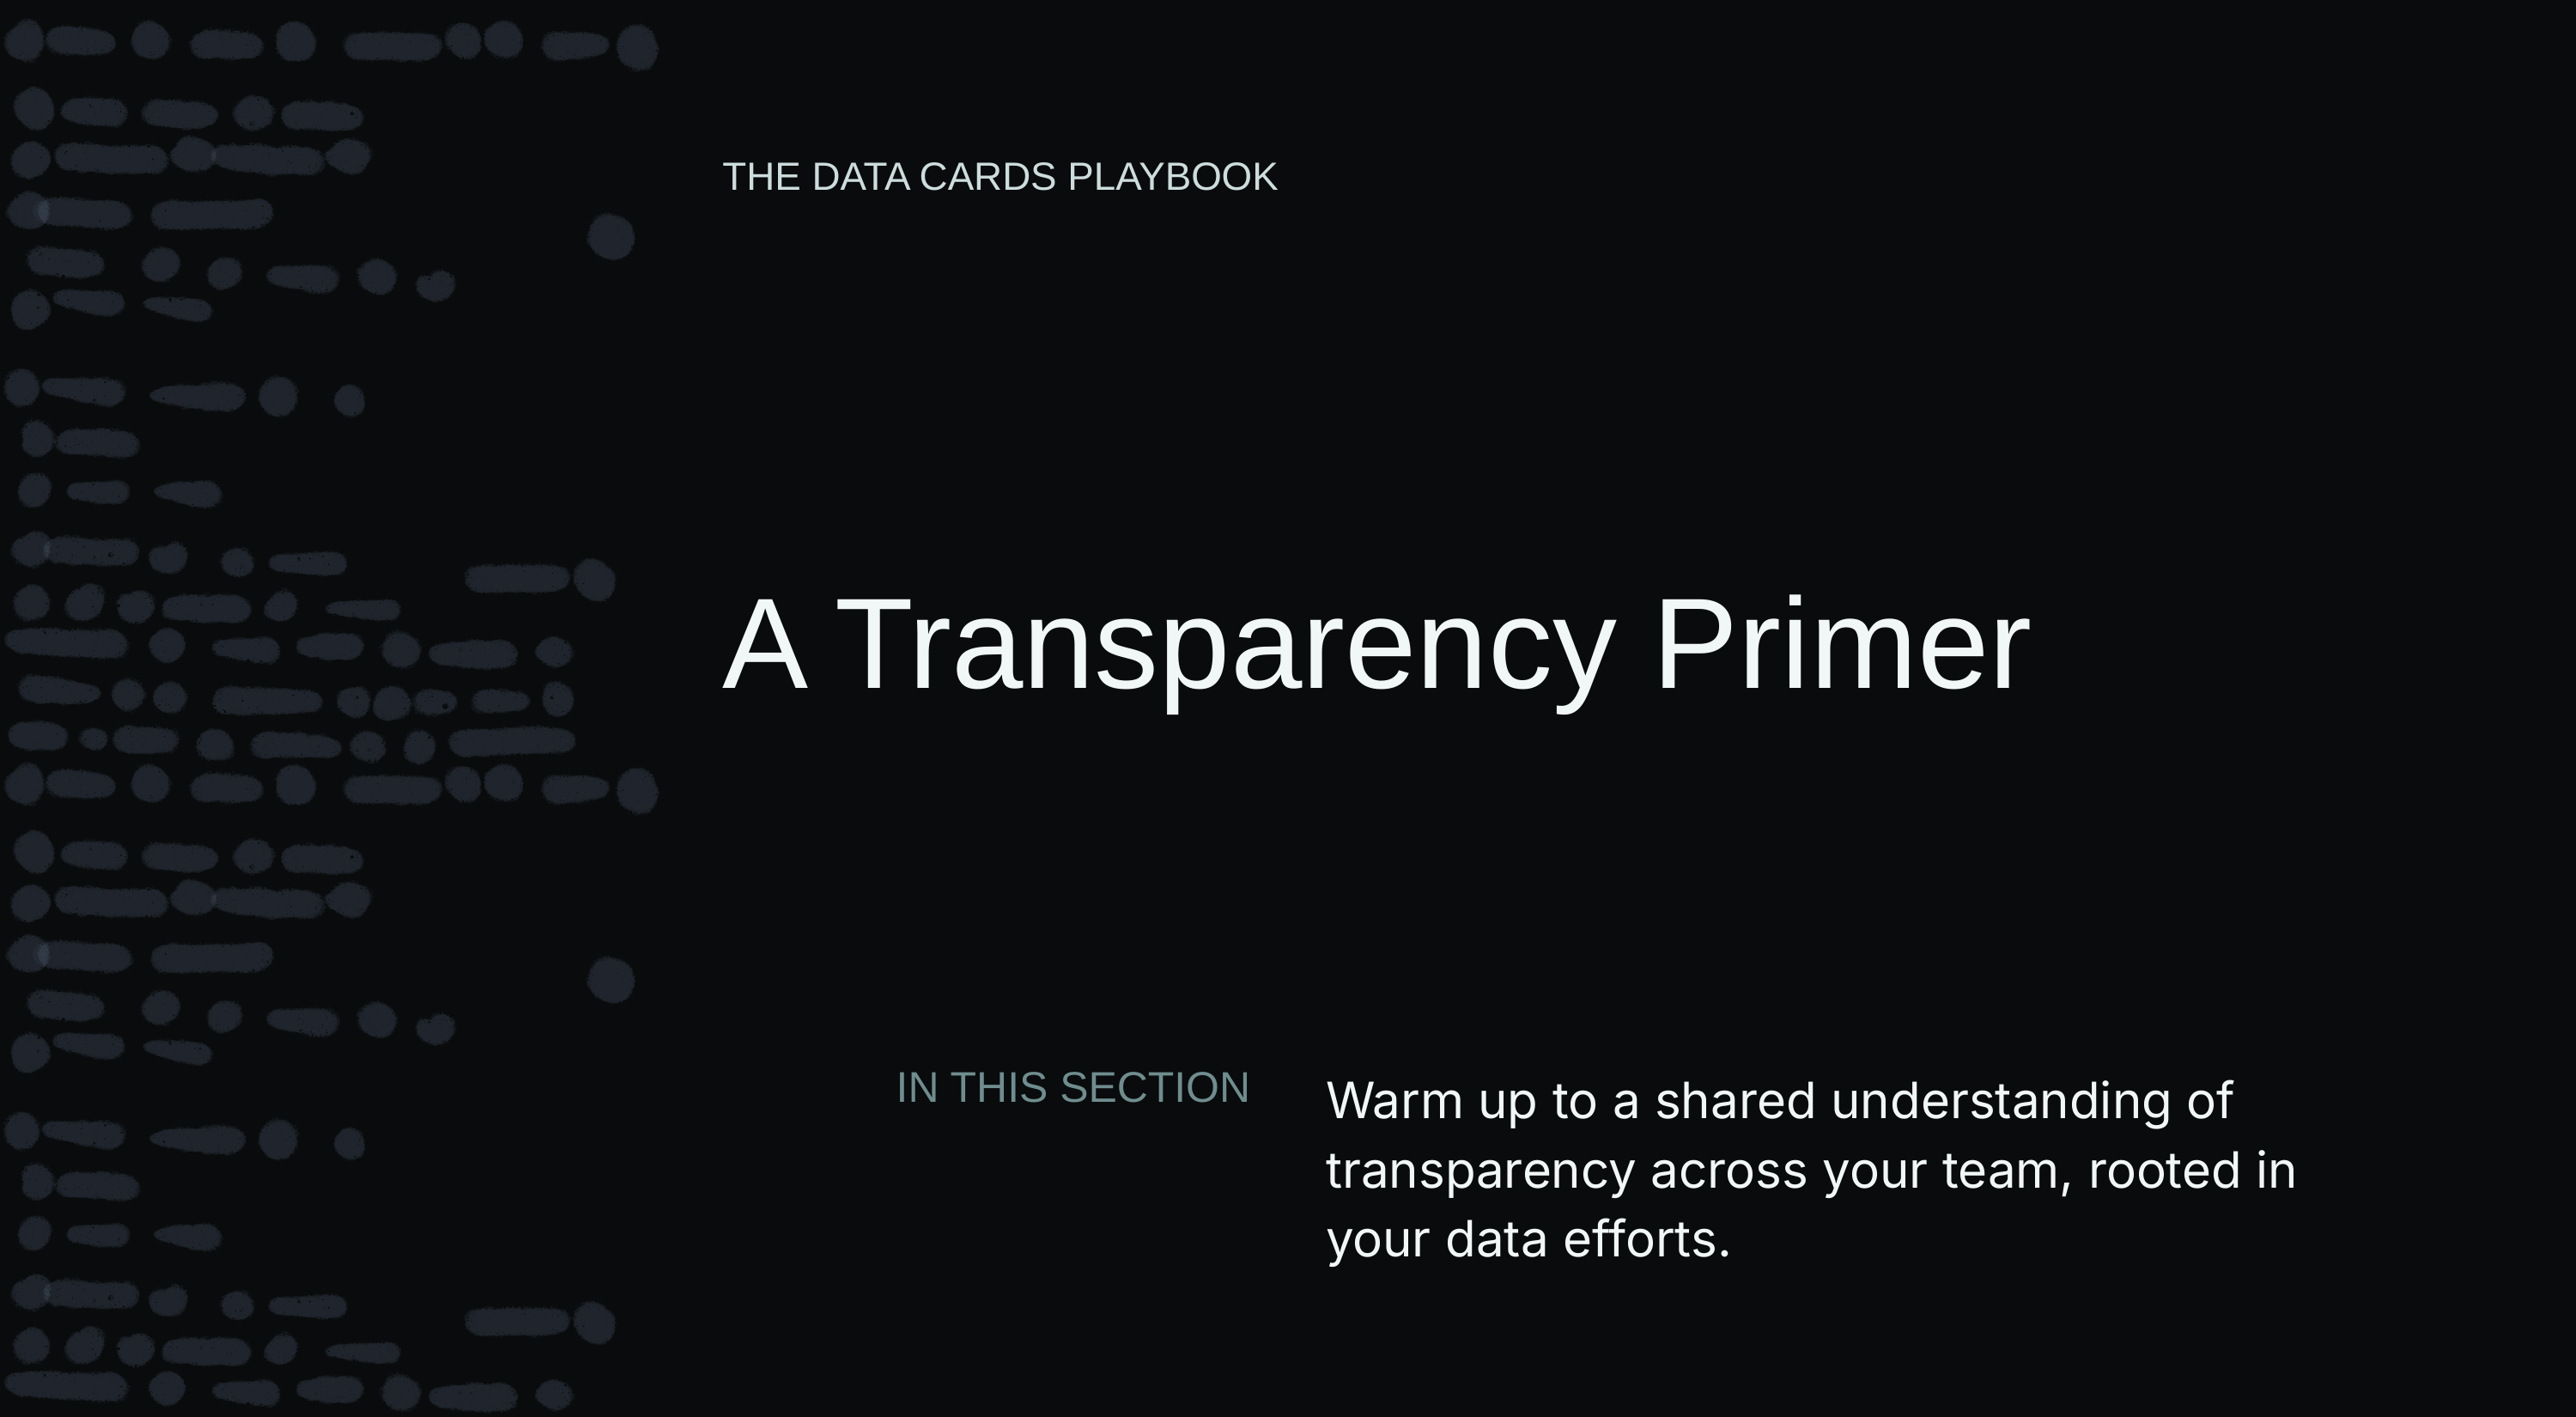

THE DATA CARDS PLAYBOOK
# A Transparency Primer
Warm up to a shared understanding of transparency across your team, rooted in
your data efforts.